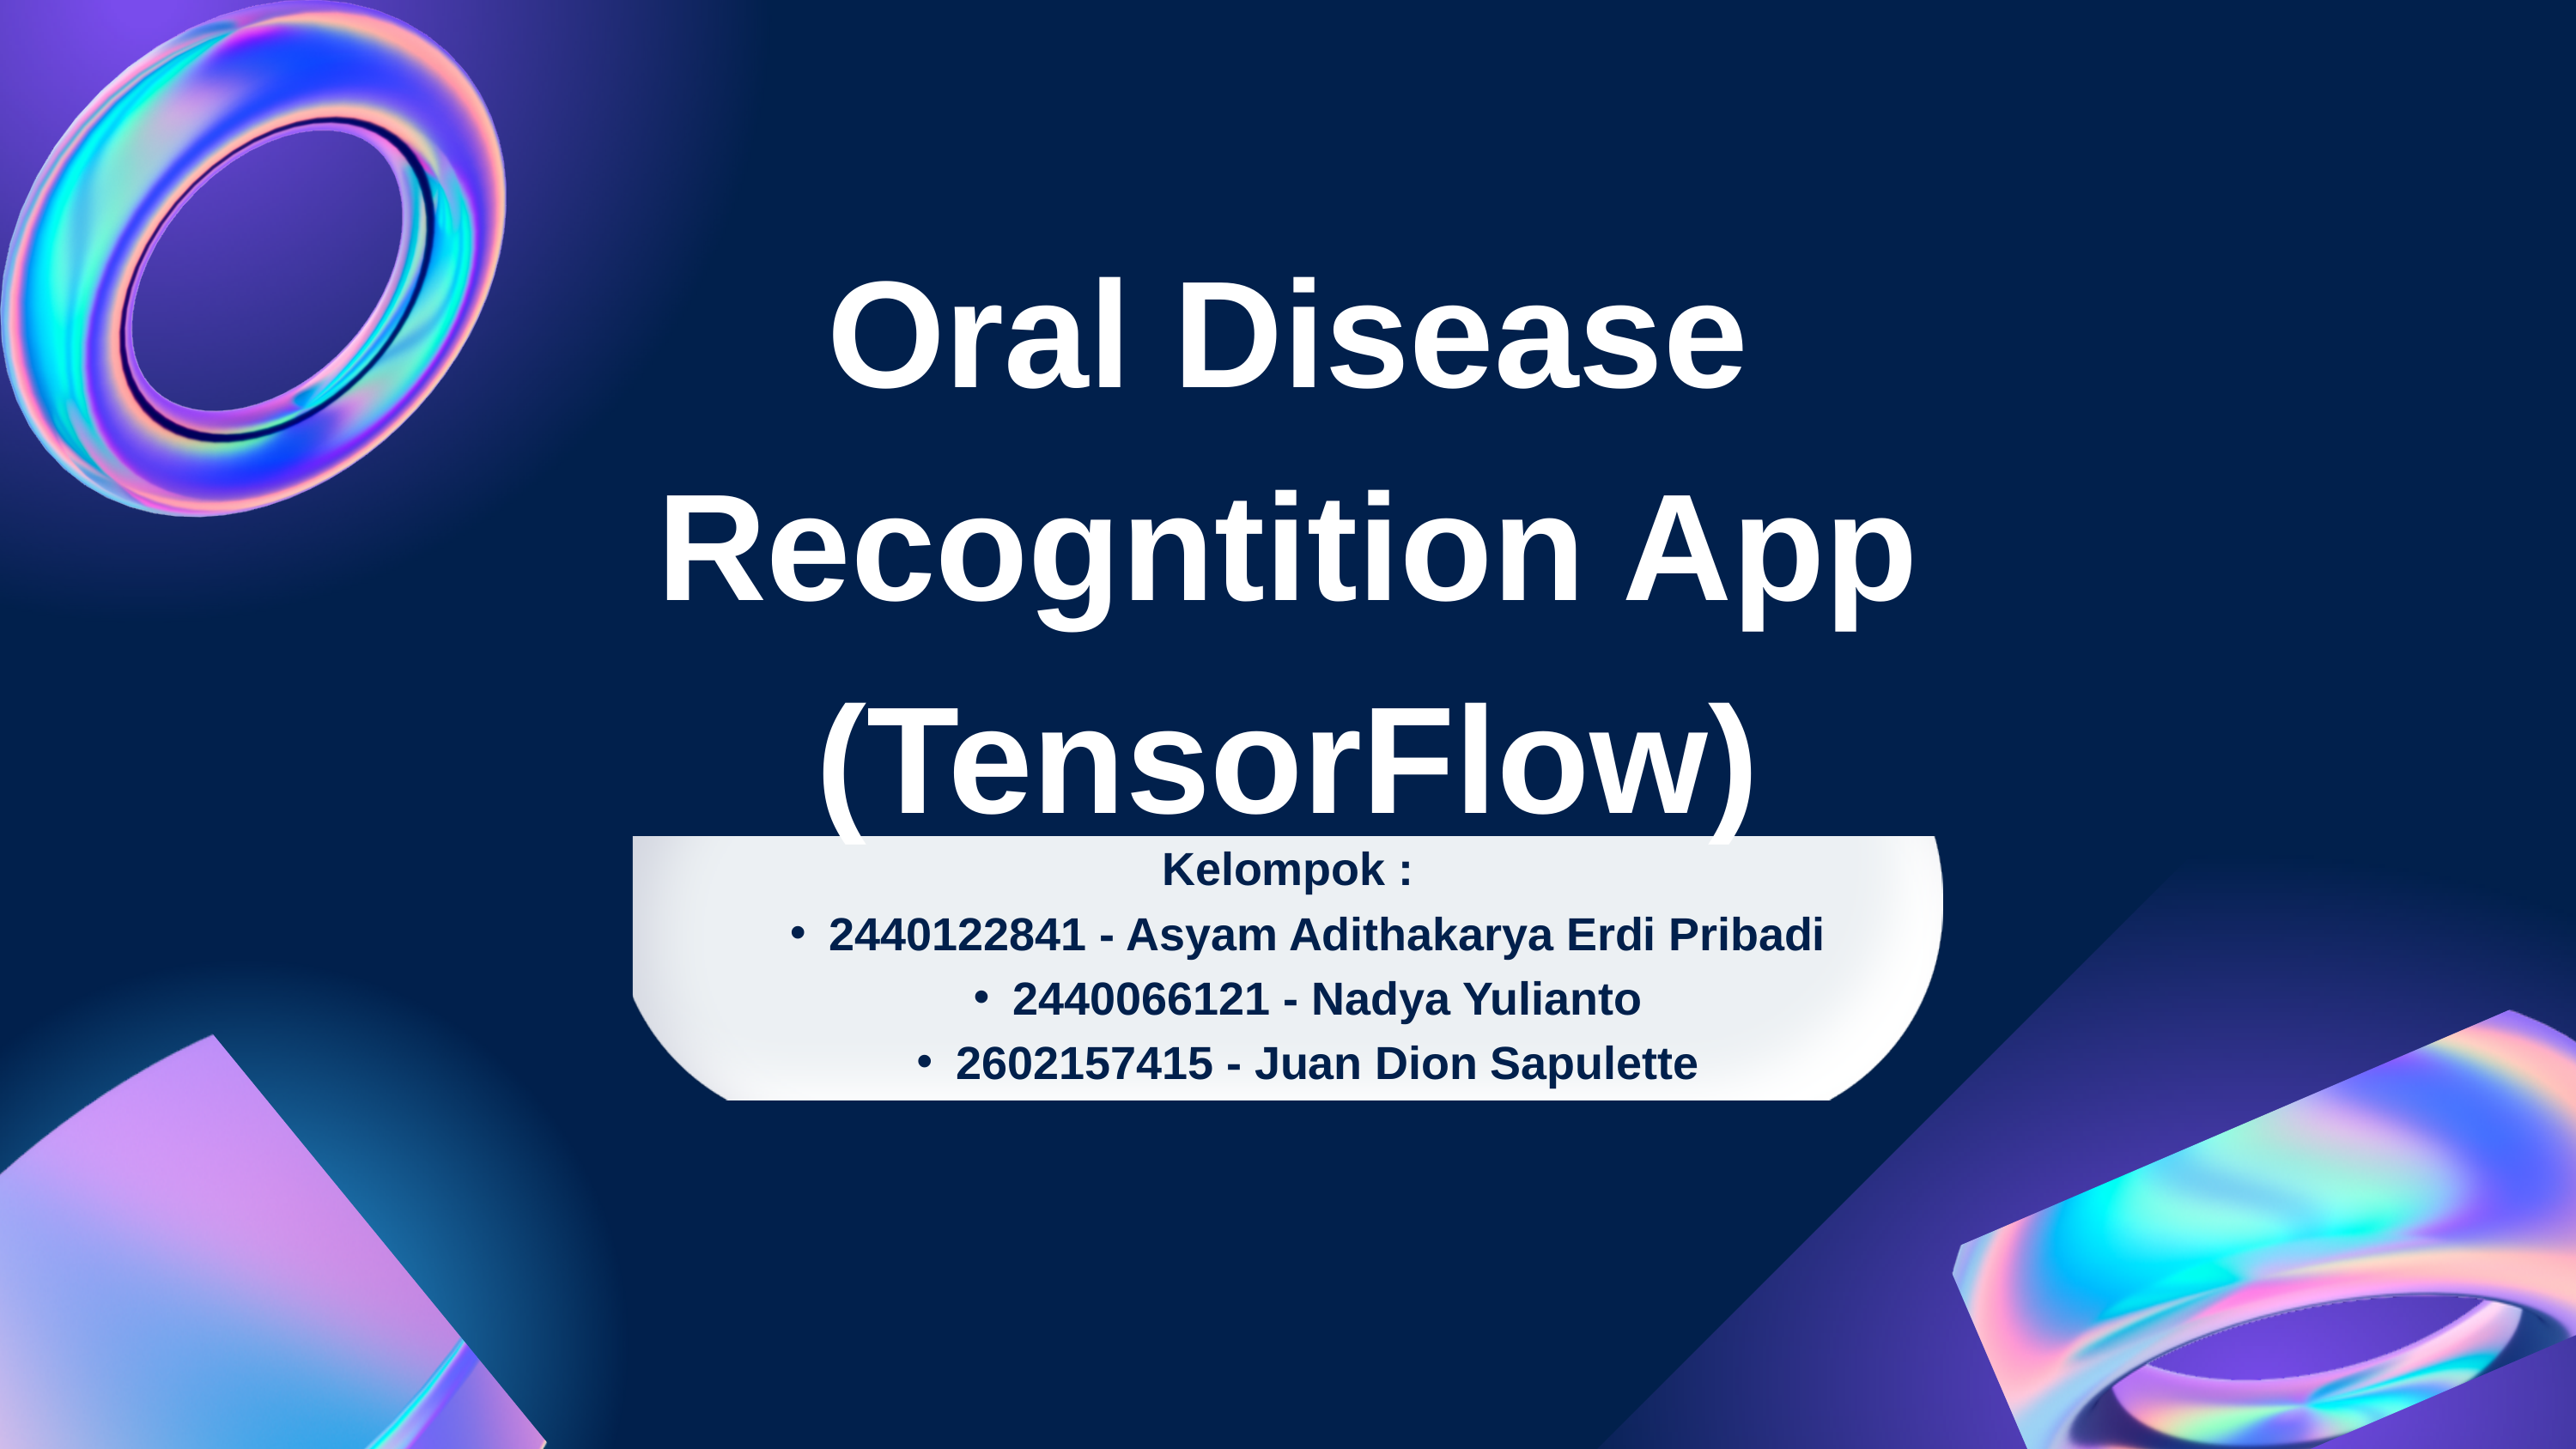

Oral Disease Recogntition App (TensorFlow)
Kelompok :
2440122841 - Asyam Adithakarya Erdi Pribadi
2440066121 - Nadya Yulianto
2602157415 - Juan Dion Sapulette